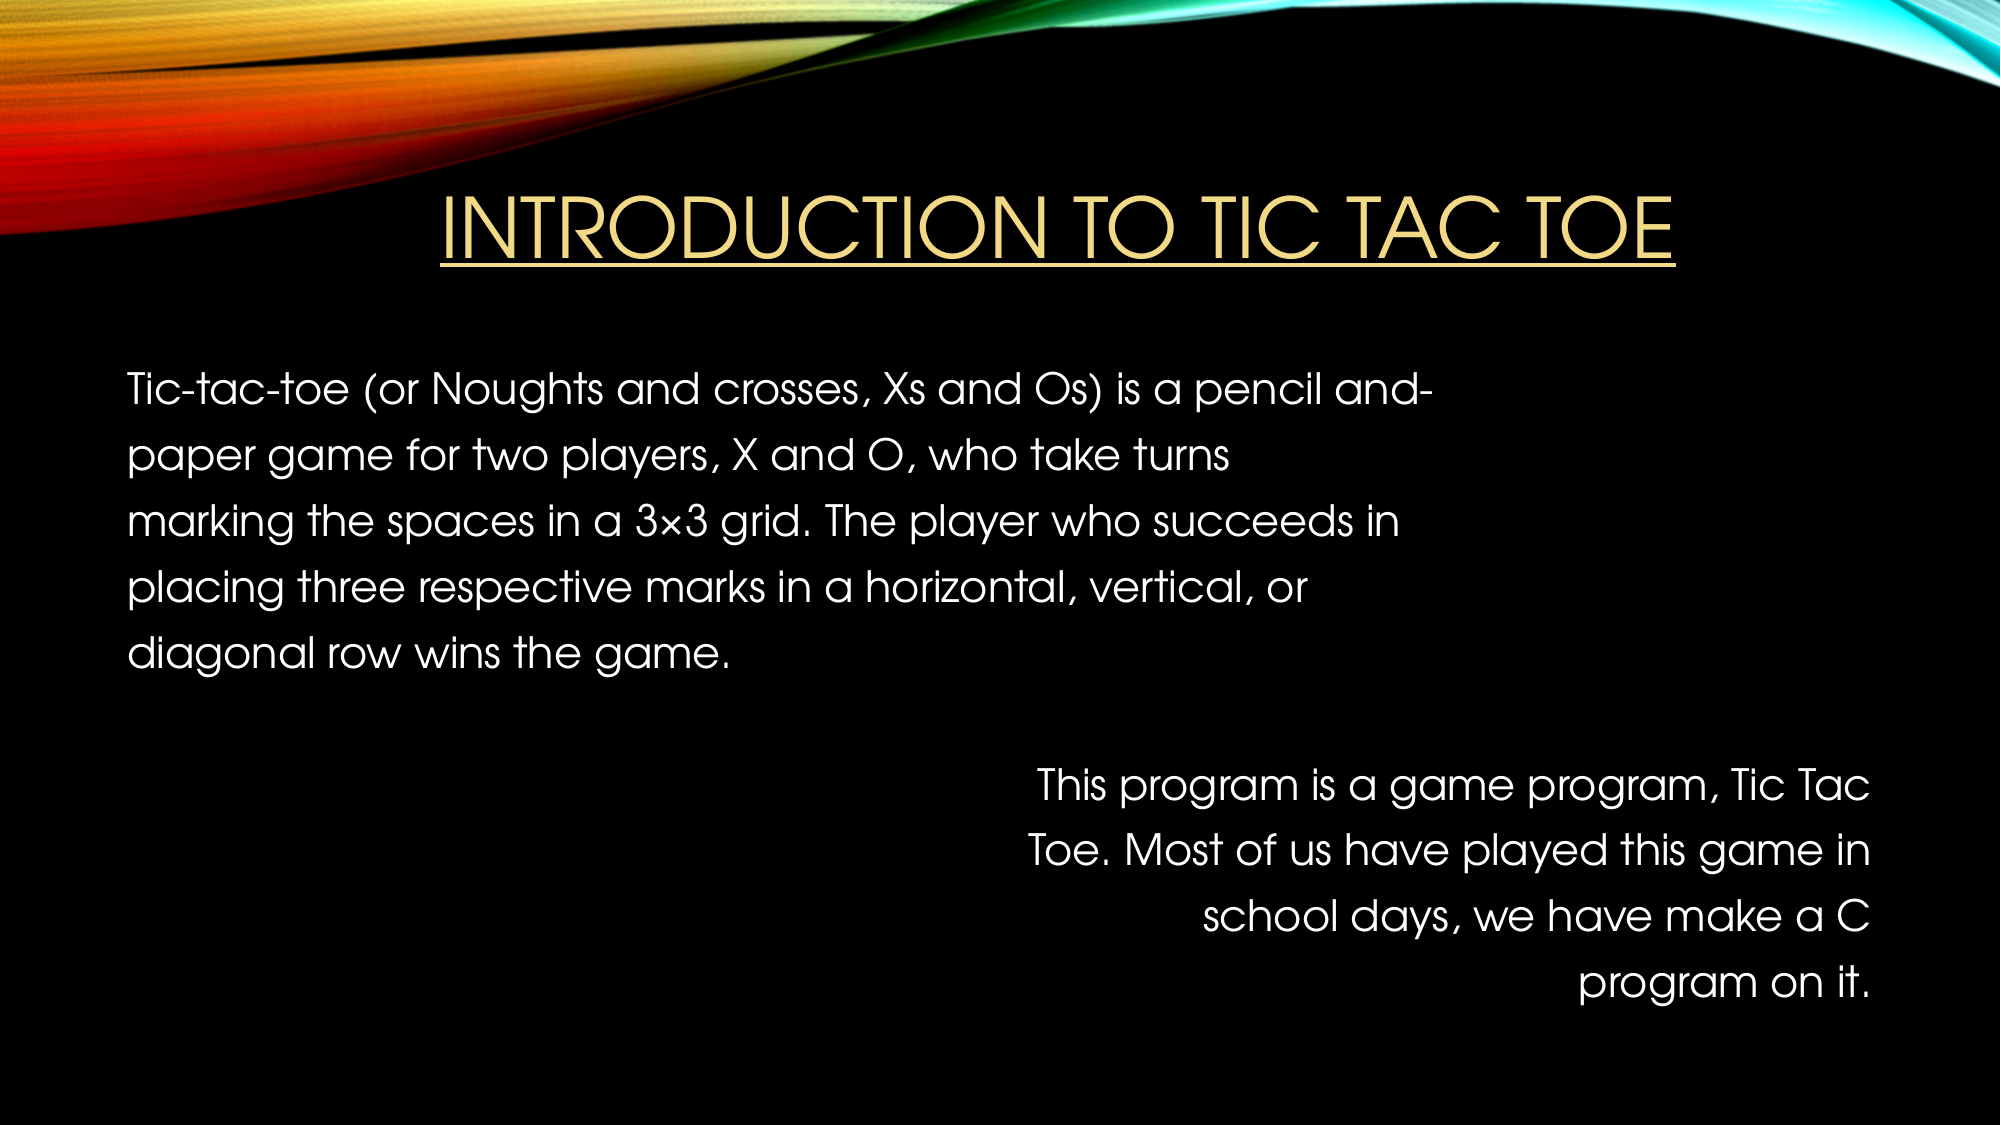

# Introduction to tic tac toe
Tic-tac-toe (or Noughts and crosses, Xs and Os) is a pencil and-
paper game for two players, X and O, who take turns
marking the spaces in a 3×3 grid. The player who succeeds in
placing three respective marks in a horizontal, vertical, or
diagonal row wins the game.

This program is a game program, Tic Tac
Toe. Most of us have played this game in
school days, we have make a C
program on it.